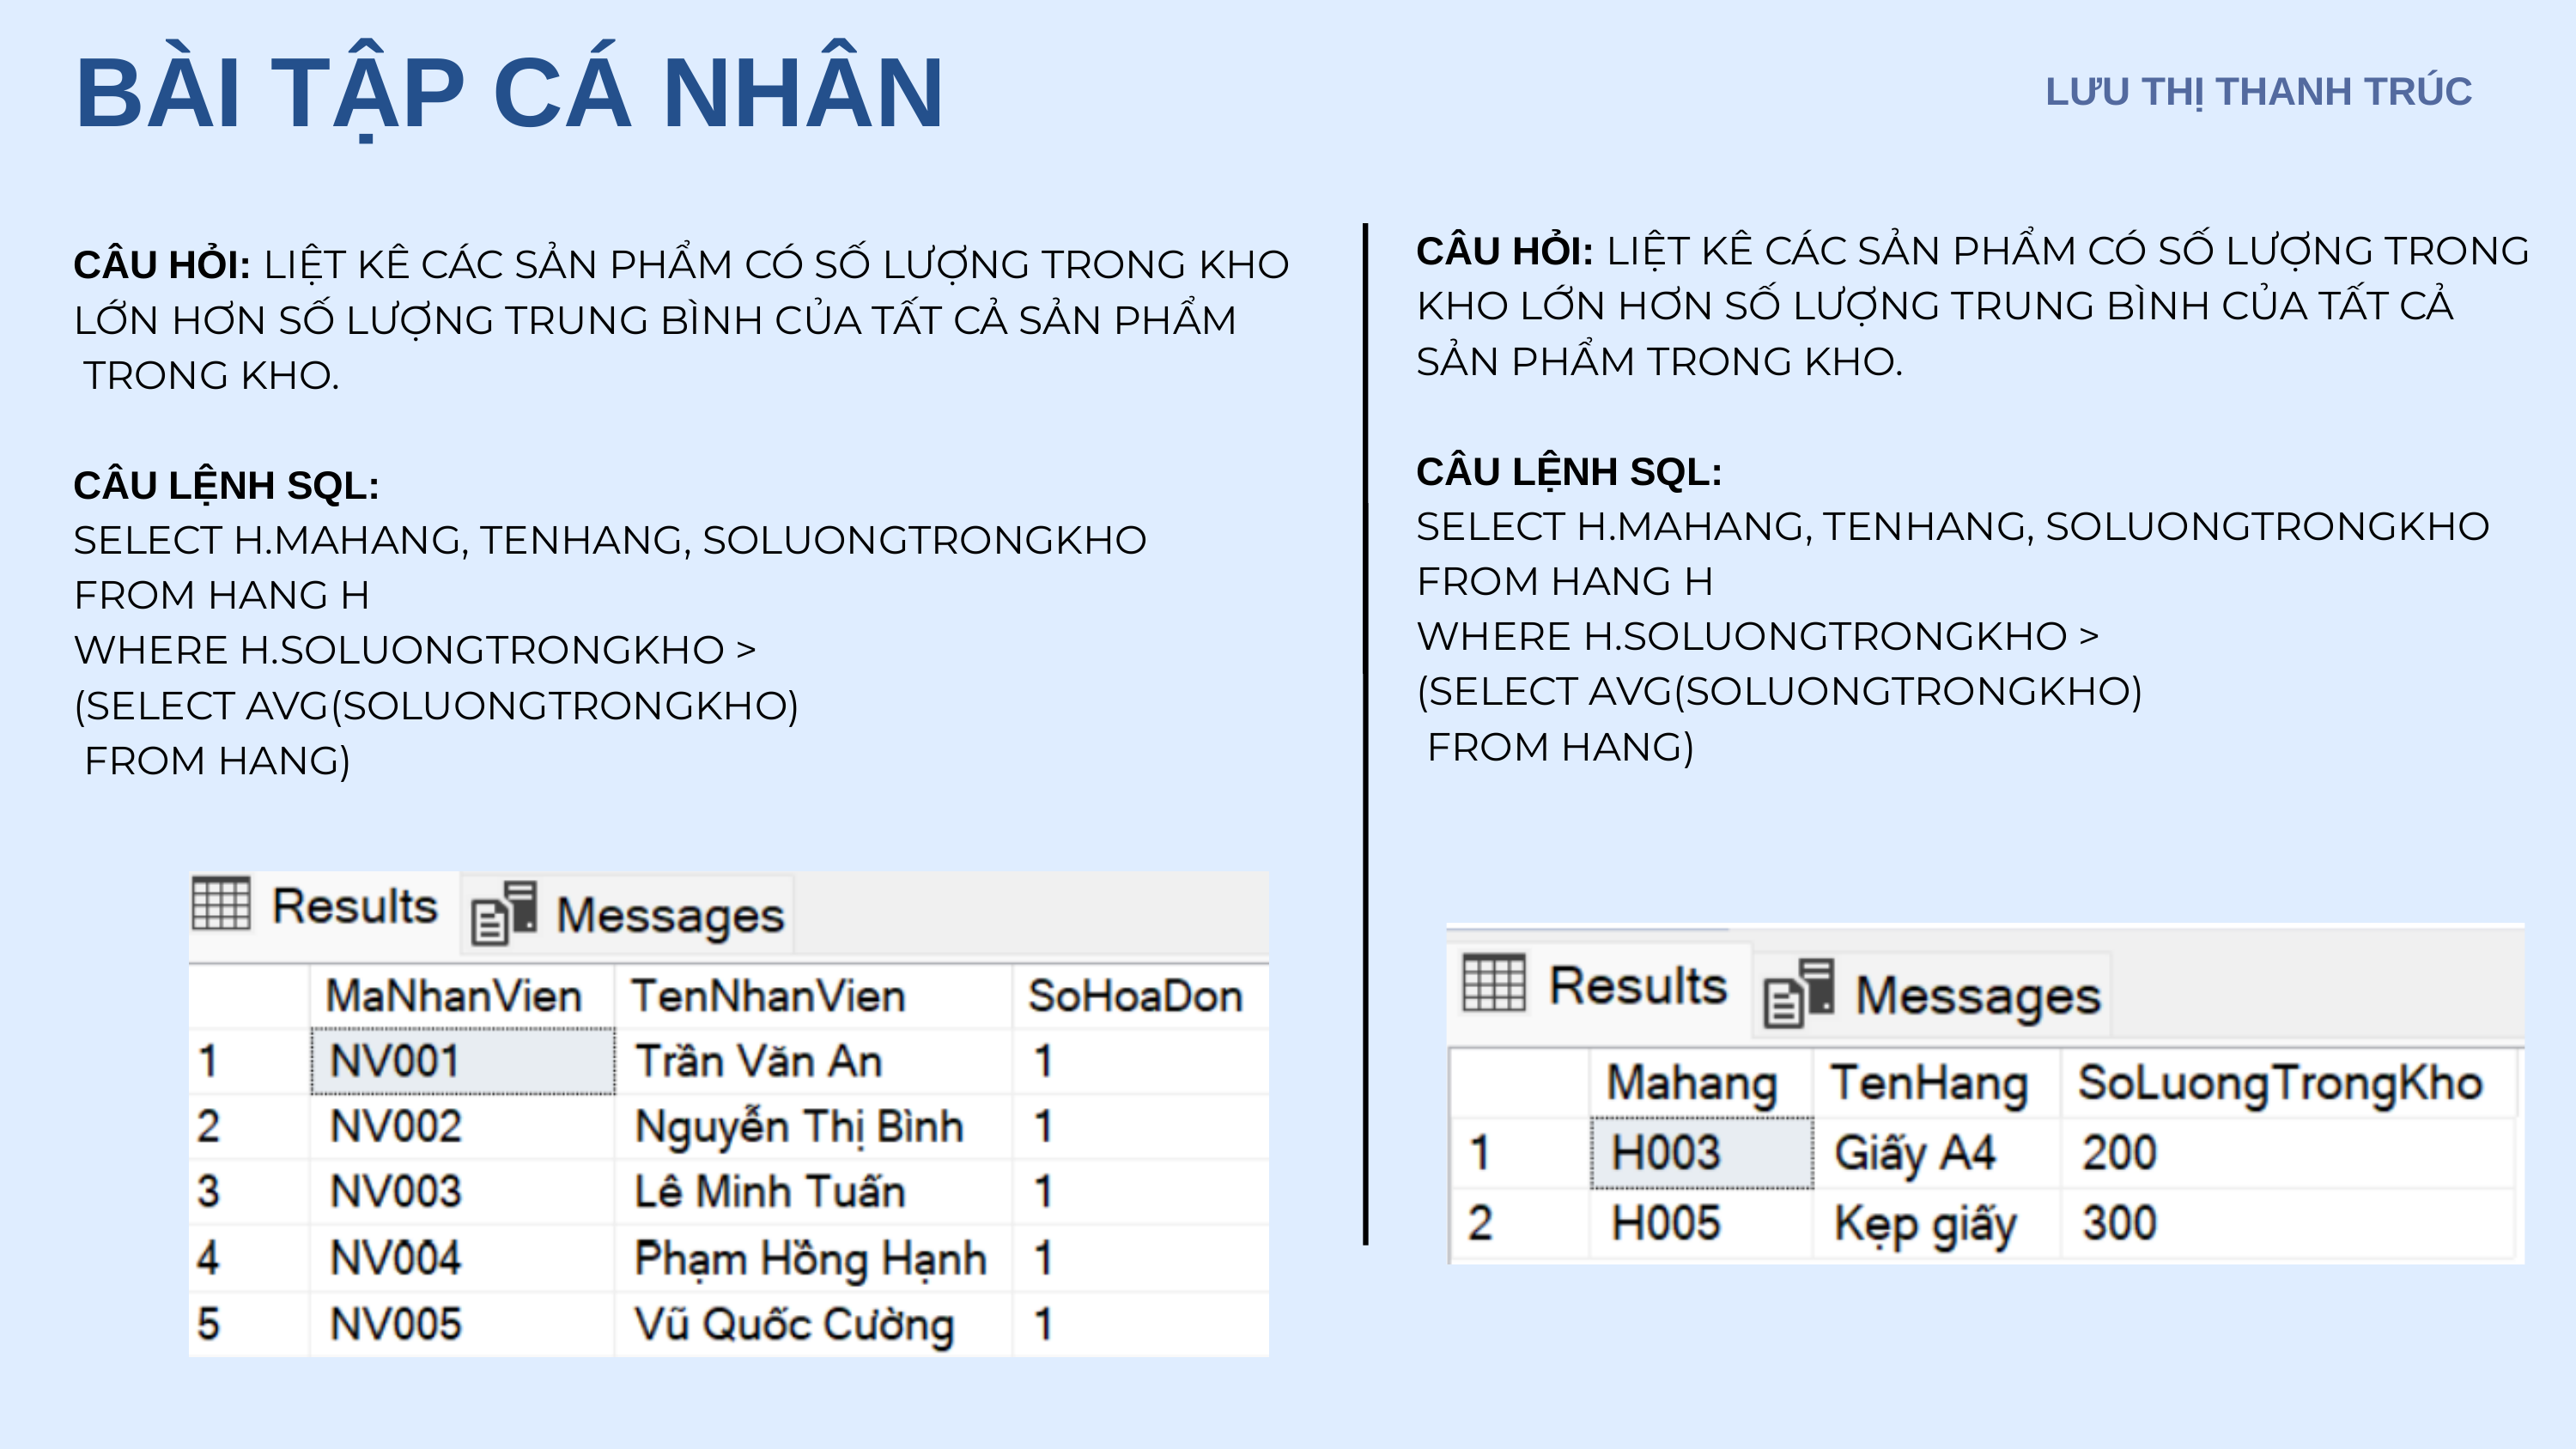

BÀI TẬP CÁ NHÂN
LƯU THỊ THANH TRÚC
CÂU HỎI: LIỆT KÊ CÁC SẢN PHẨM CÓ SỐ LƯỢNG TRONG
KHO LỚN HƠN SỐ LƯỢNG TRUNG BÌNH CỦA TẤT CẢ
SẢN PHẨM TRONG KHO.

CÂU LỆNH SQL:
SELECT H.MAHANG, TENHANG, SOLUONGTRONGKHO
FROM HANG H
WHERE H.SOLUONGTRONGKHO >
(SELECT AVG(SOLUONGTRONGKHO)
 FROM HANG)

CÂU HỎI: LIỆT KÊ CÁC SẢN PHẨM CÓ SỐ LƯỢNG TRONG KHO
LỚN HƠN SỐ LƯỢNG TRUNG BÌNH CỦA TẤT CẢ SẢN PHẨM
 TRONG KHO.

CÂU LỆNH SQL:
SELECT H.MAHANG, TENHANG, SOLUONGTRONGKHO
FROM HANG H
WHERE H.SOLUONGTRONGKHO >
(SELECT AVG(SOLUONGTRONGKHO)
 FROM HANG)